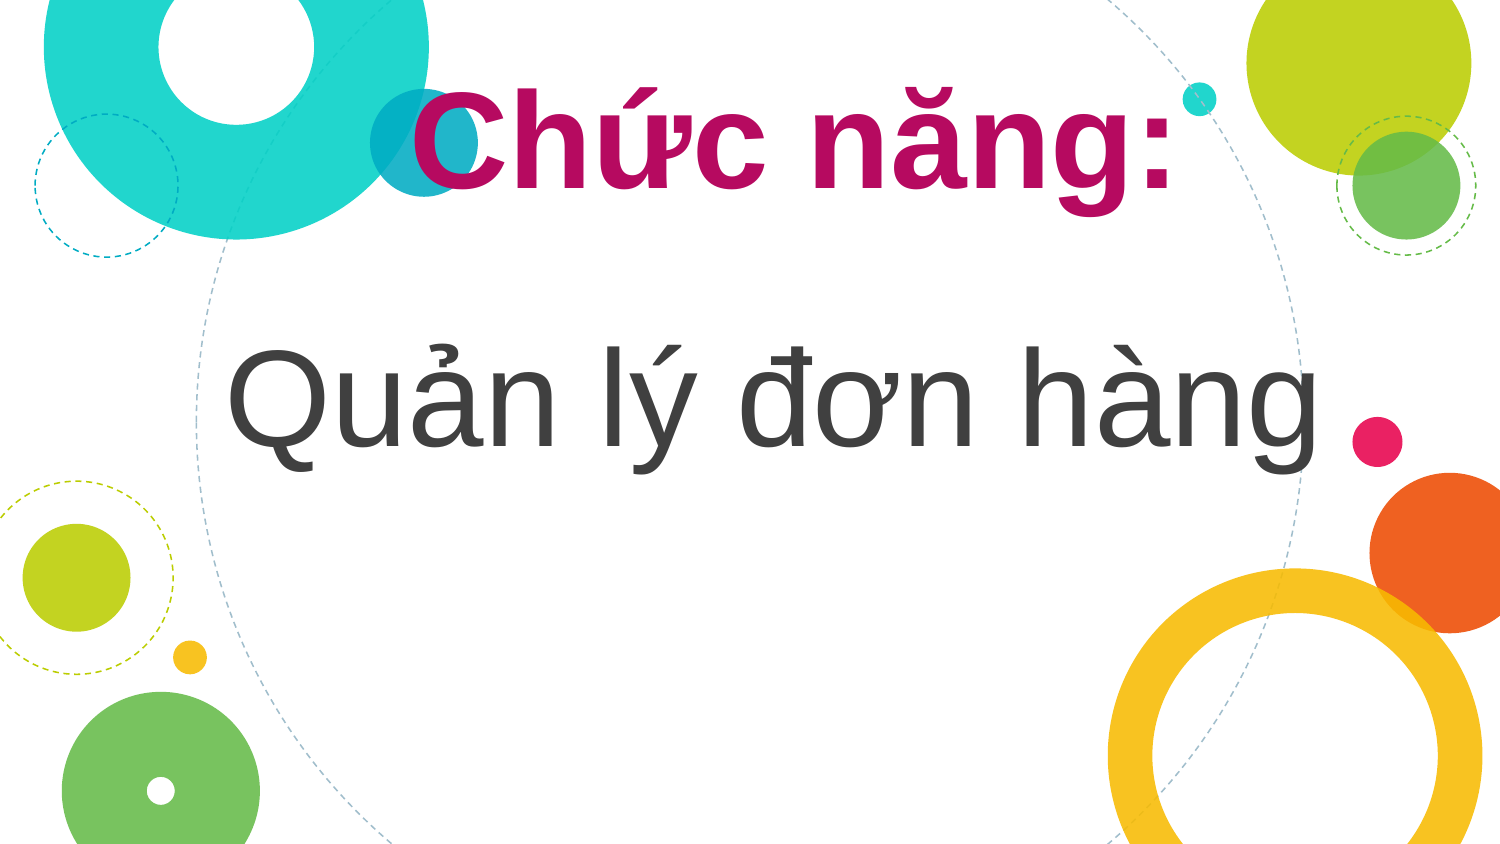

Chức năng:
# Quản lý đơn hàng